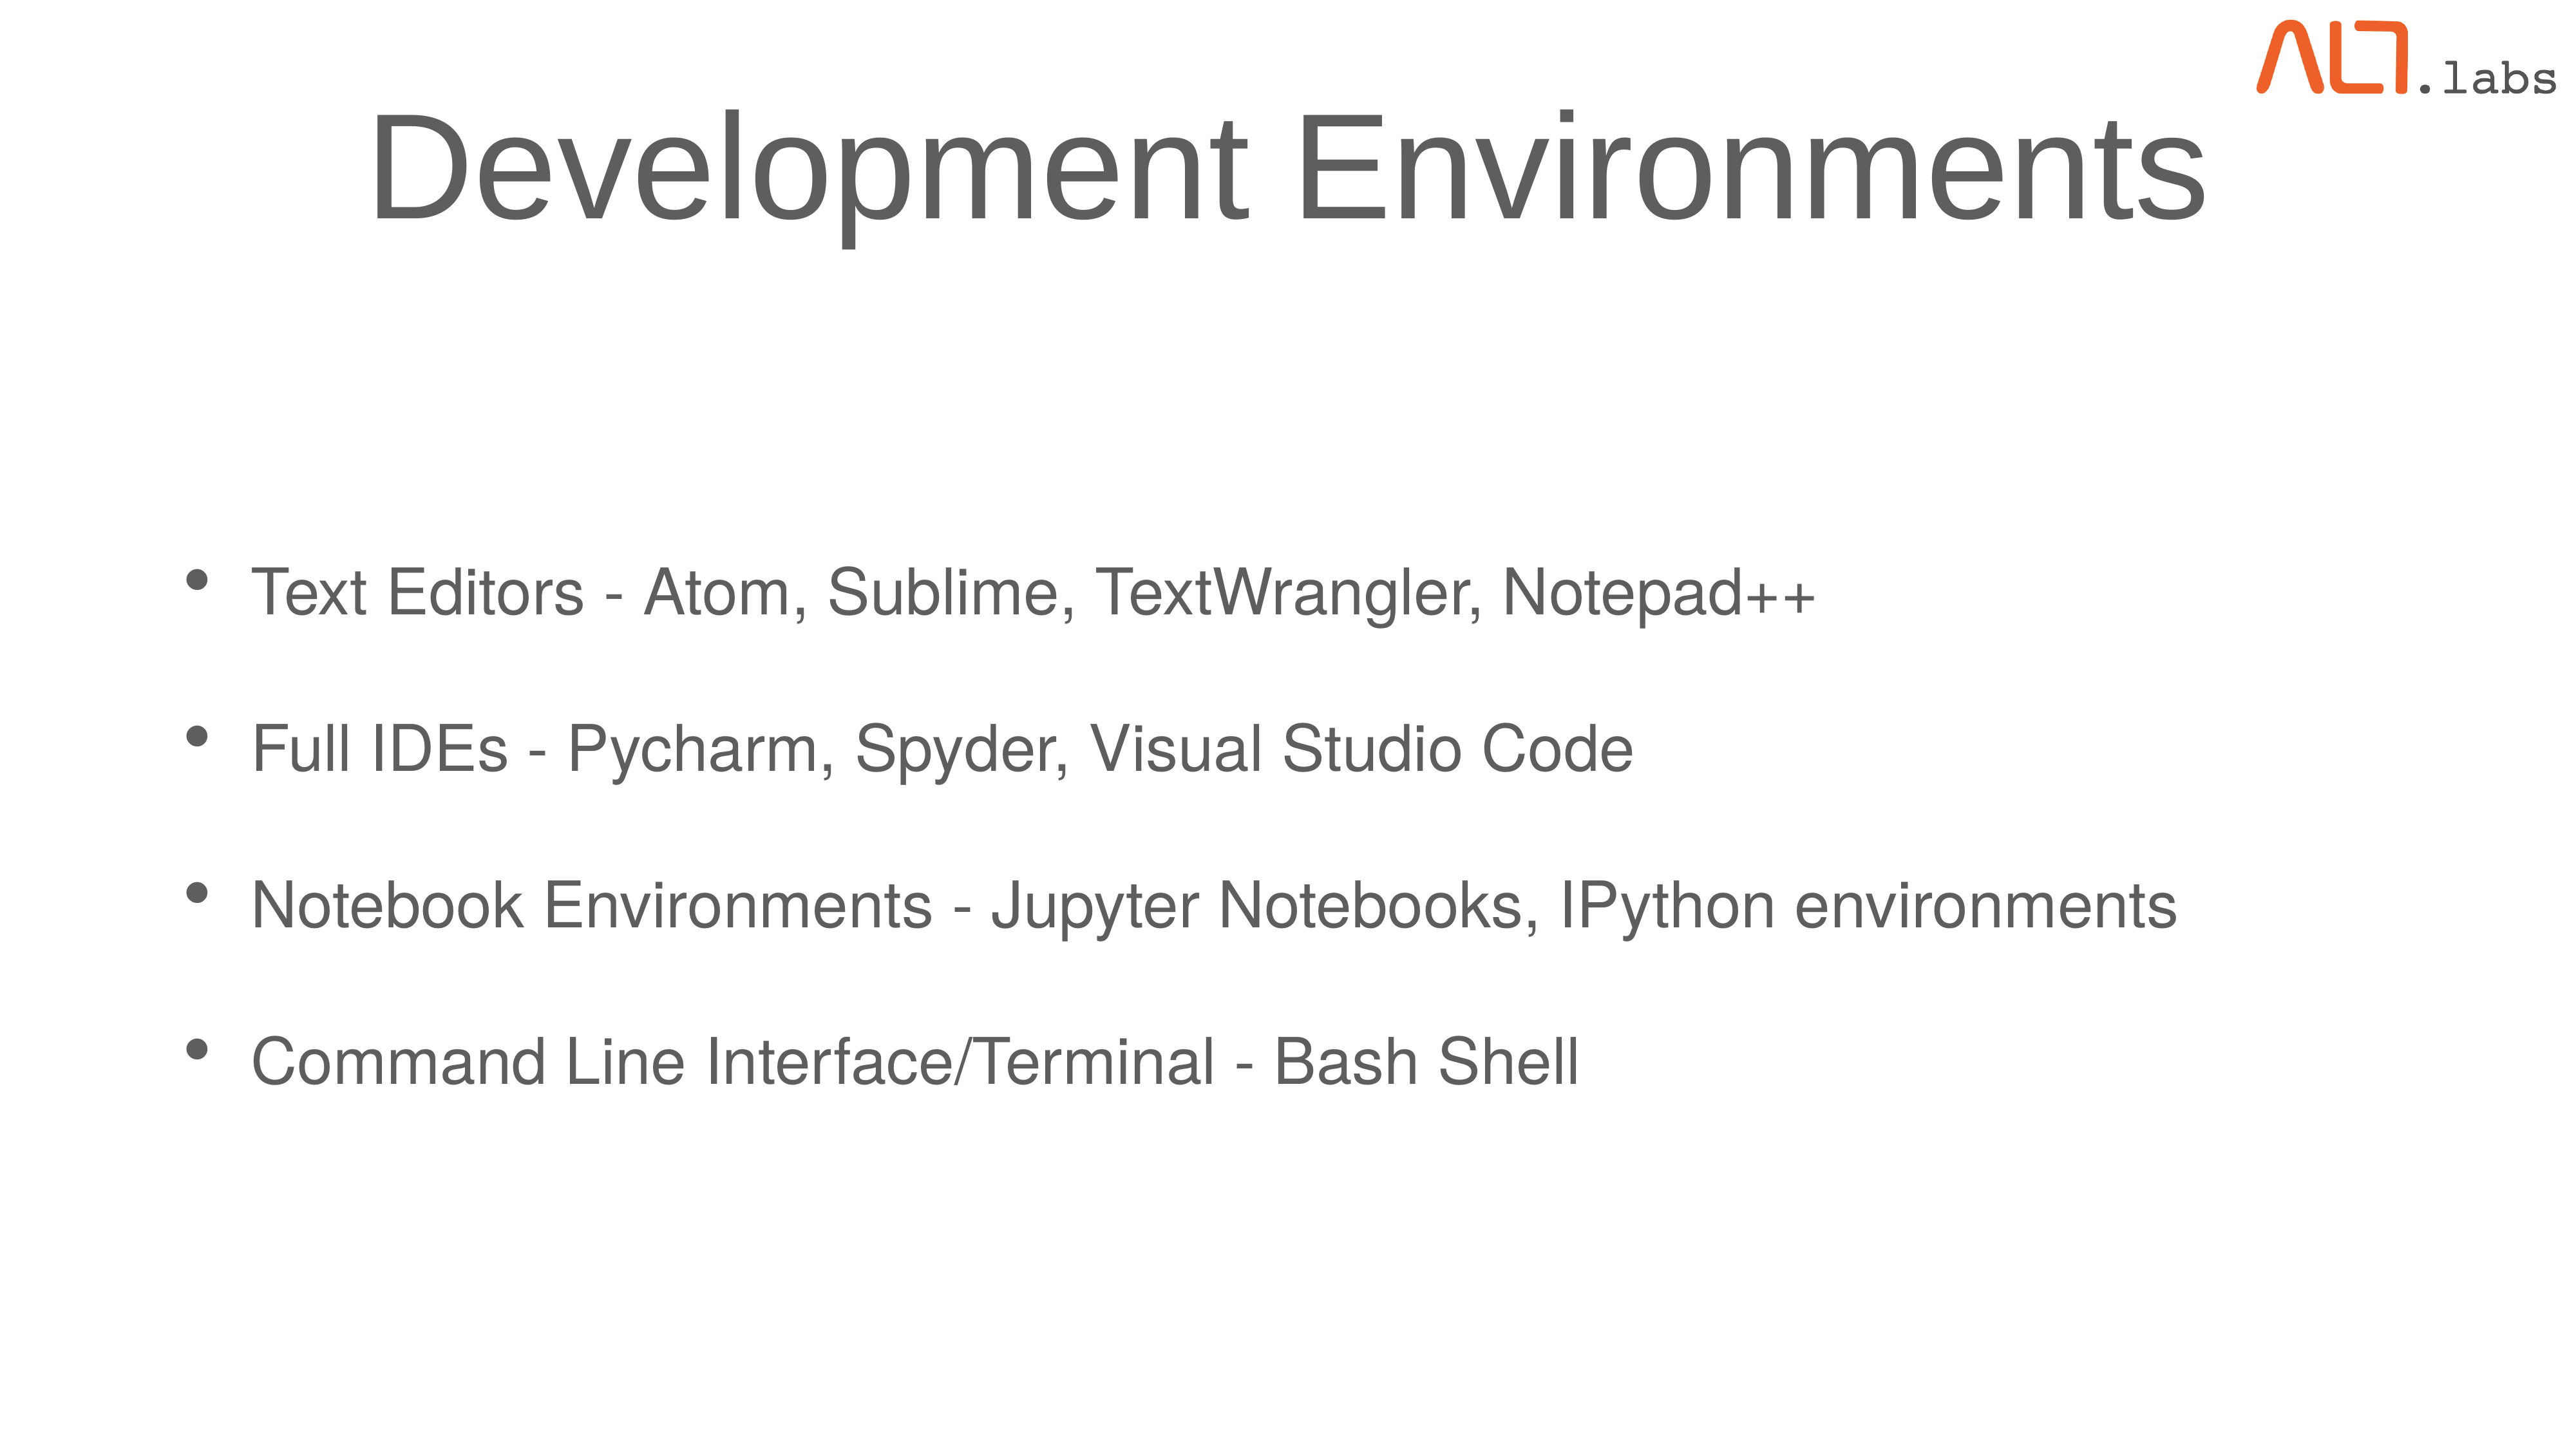

# Development Environments
Text Editors - Atom, Sublime, TextWrangler, Notepad++
Full IDEs - Pycharm, Spyder, Visual Studio Code
Notebook Environments - Jupyter Notebooks, IPython environments
Command Line Interface/Terminal - Bash Shell